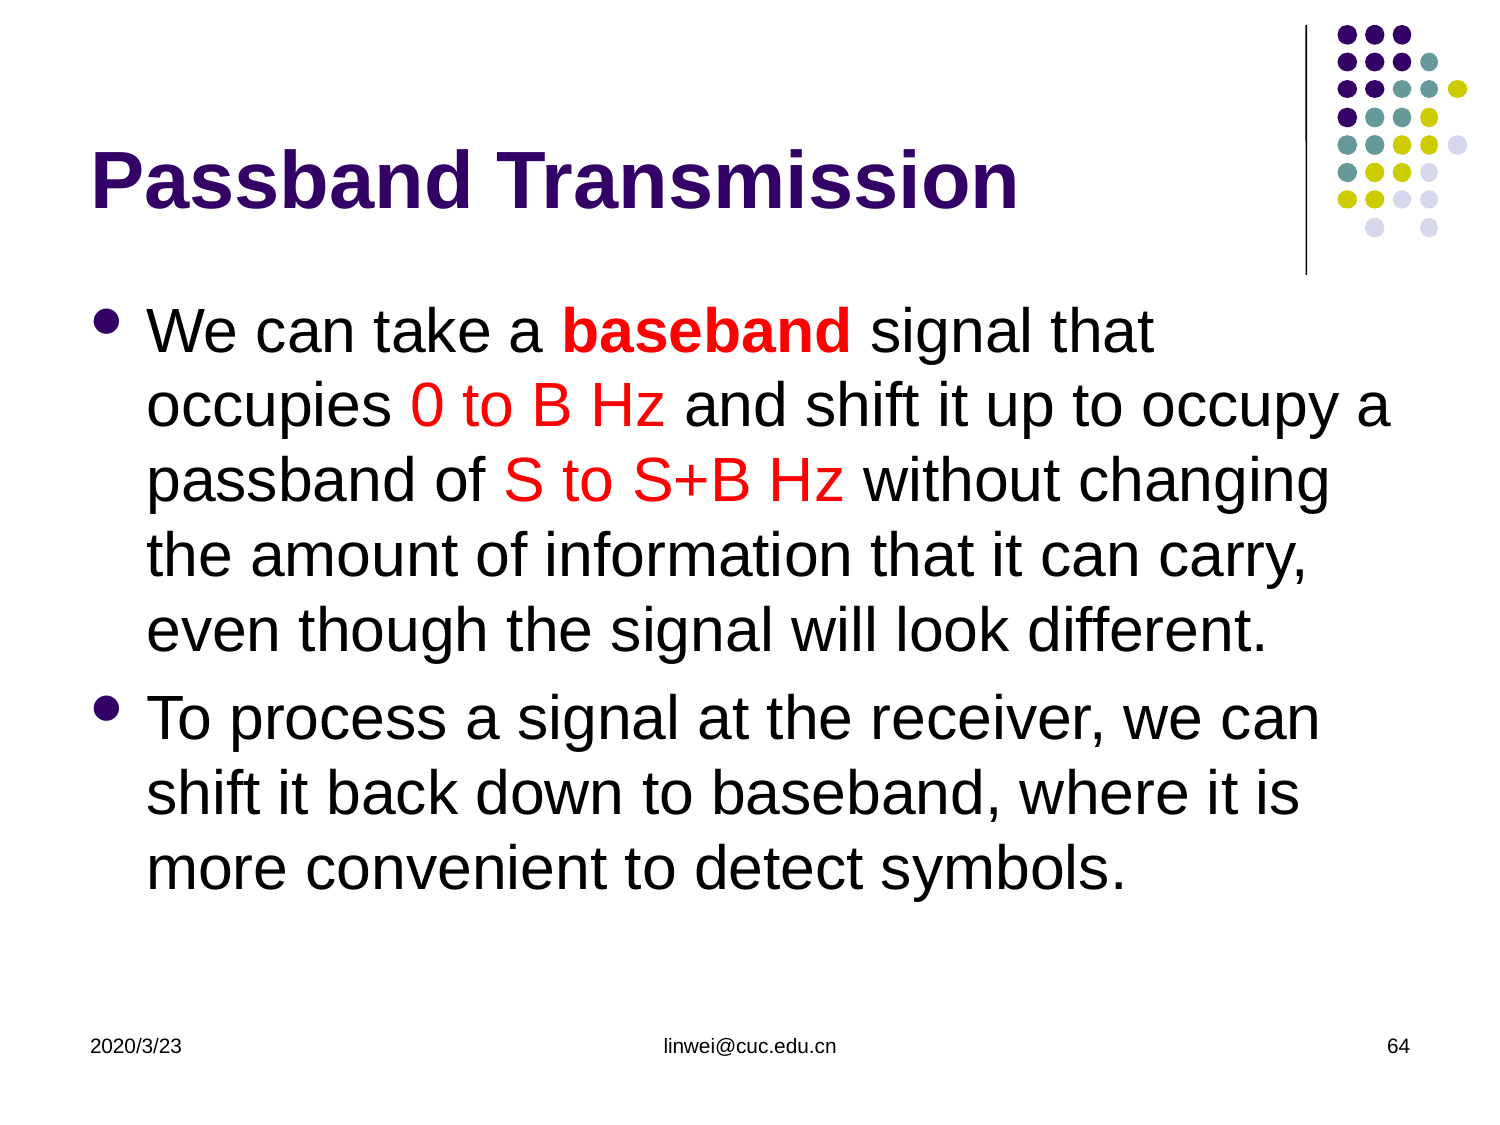

# Passband Transmission
We can take a baseband signal that occupies 0 to B Hz and shift it up to occupy a passband of S to S+B Hz without changing the amount of information that it can carry, even though the signal will look different.
To process a signal at the receiver, we can shift it back down to baseband, where it is more convenient to detect symbols.
2020/3/23
linwei@cuc.edu.cn
64